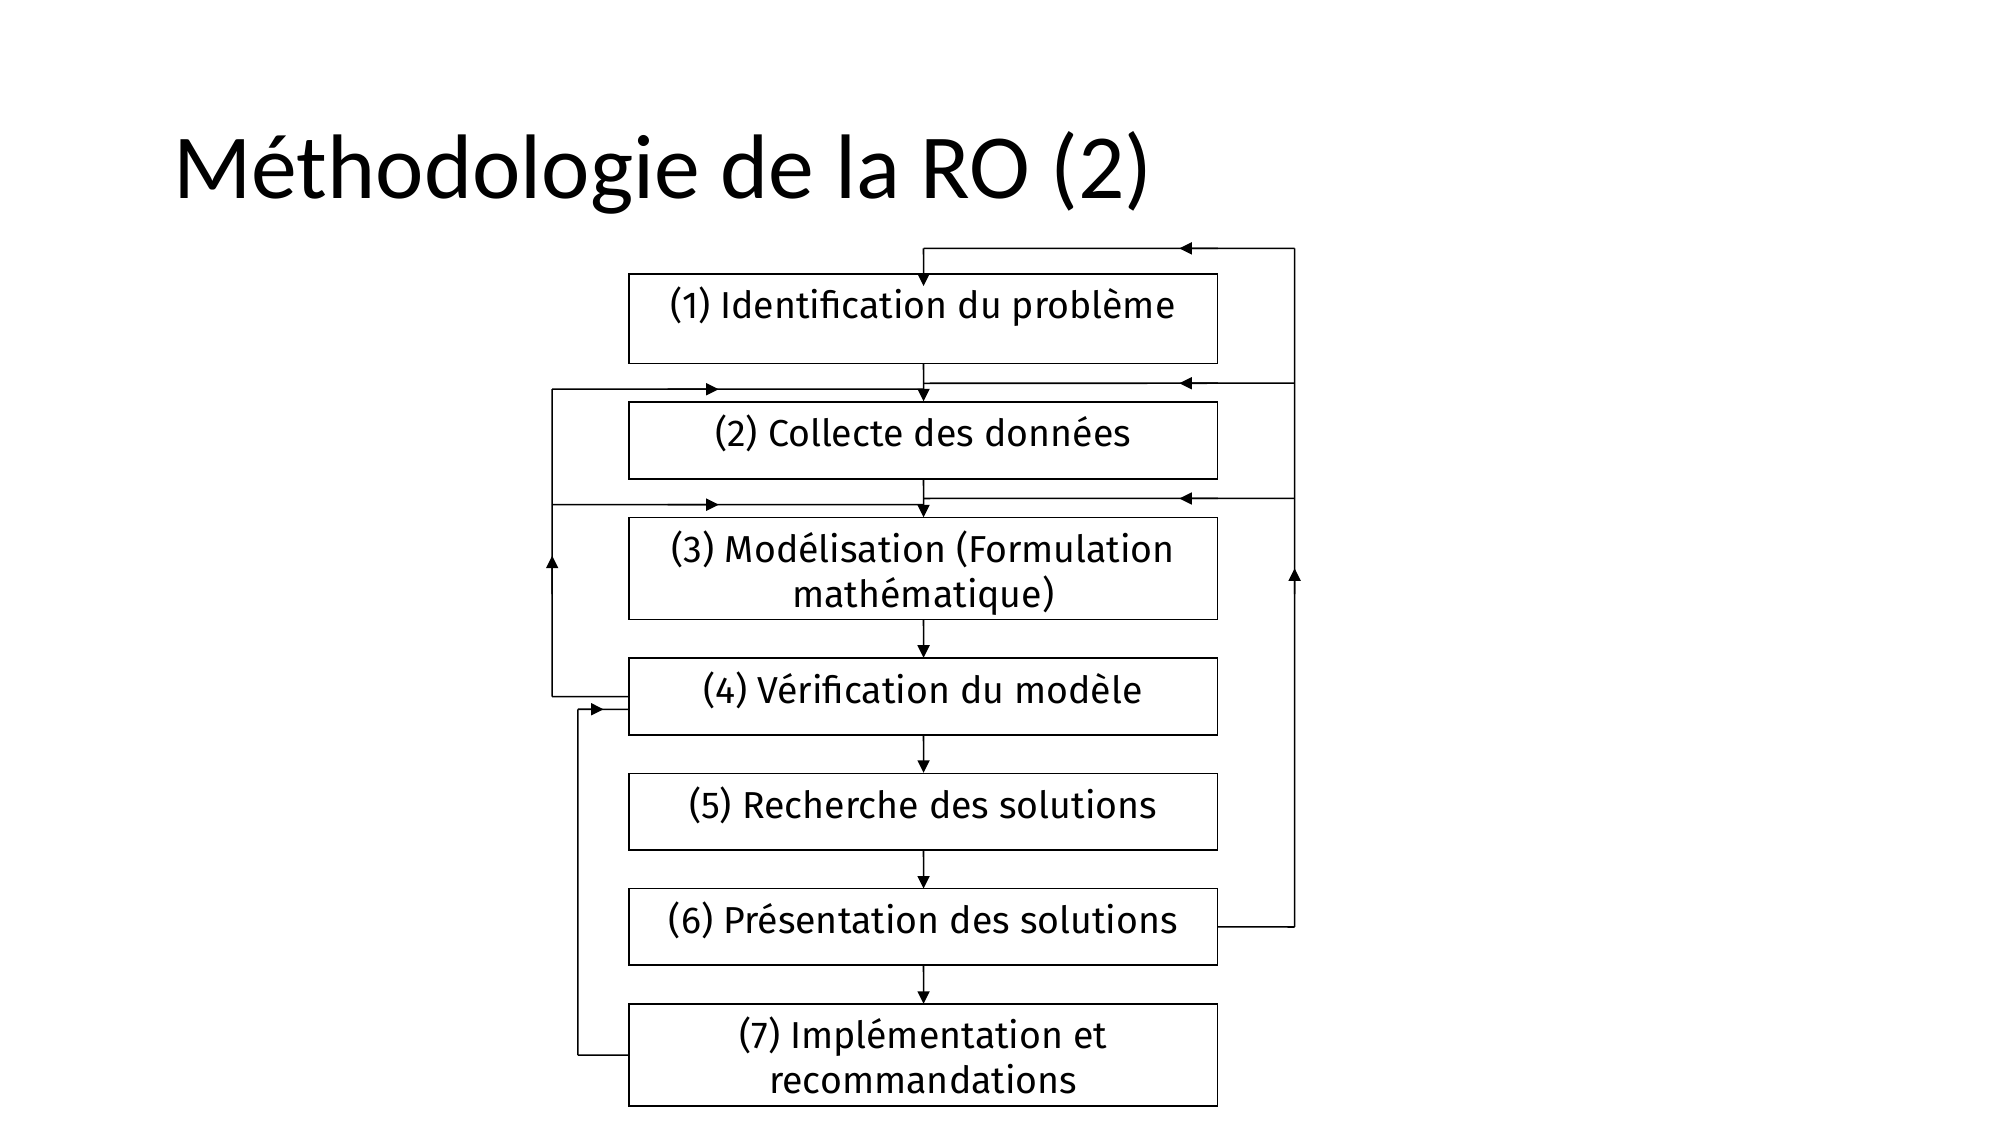

# Méthodologie de la RO (2)

(1) Identification du problème

(2) Collecte des données

(3) Modélisation (Formulation mathématique)

(4) Vérification du modèle

(5) Recherche des solutions

(6) Présentation des solutions

(7) Implémentation et recommandations